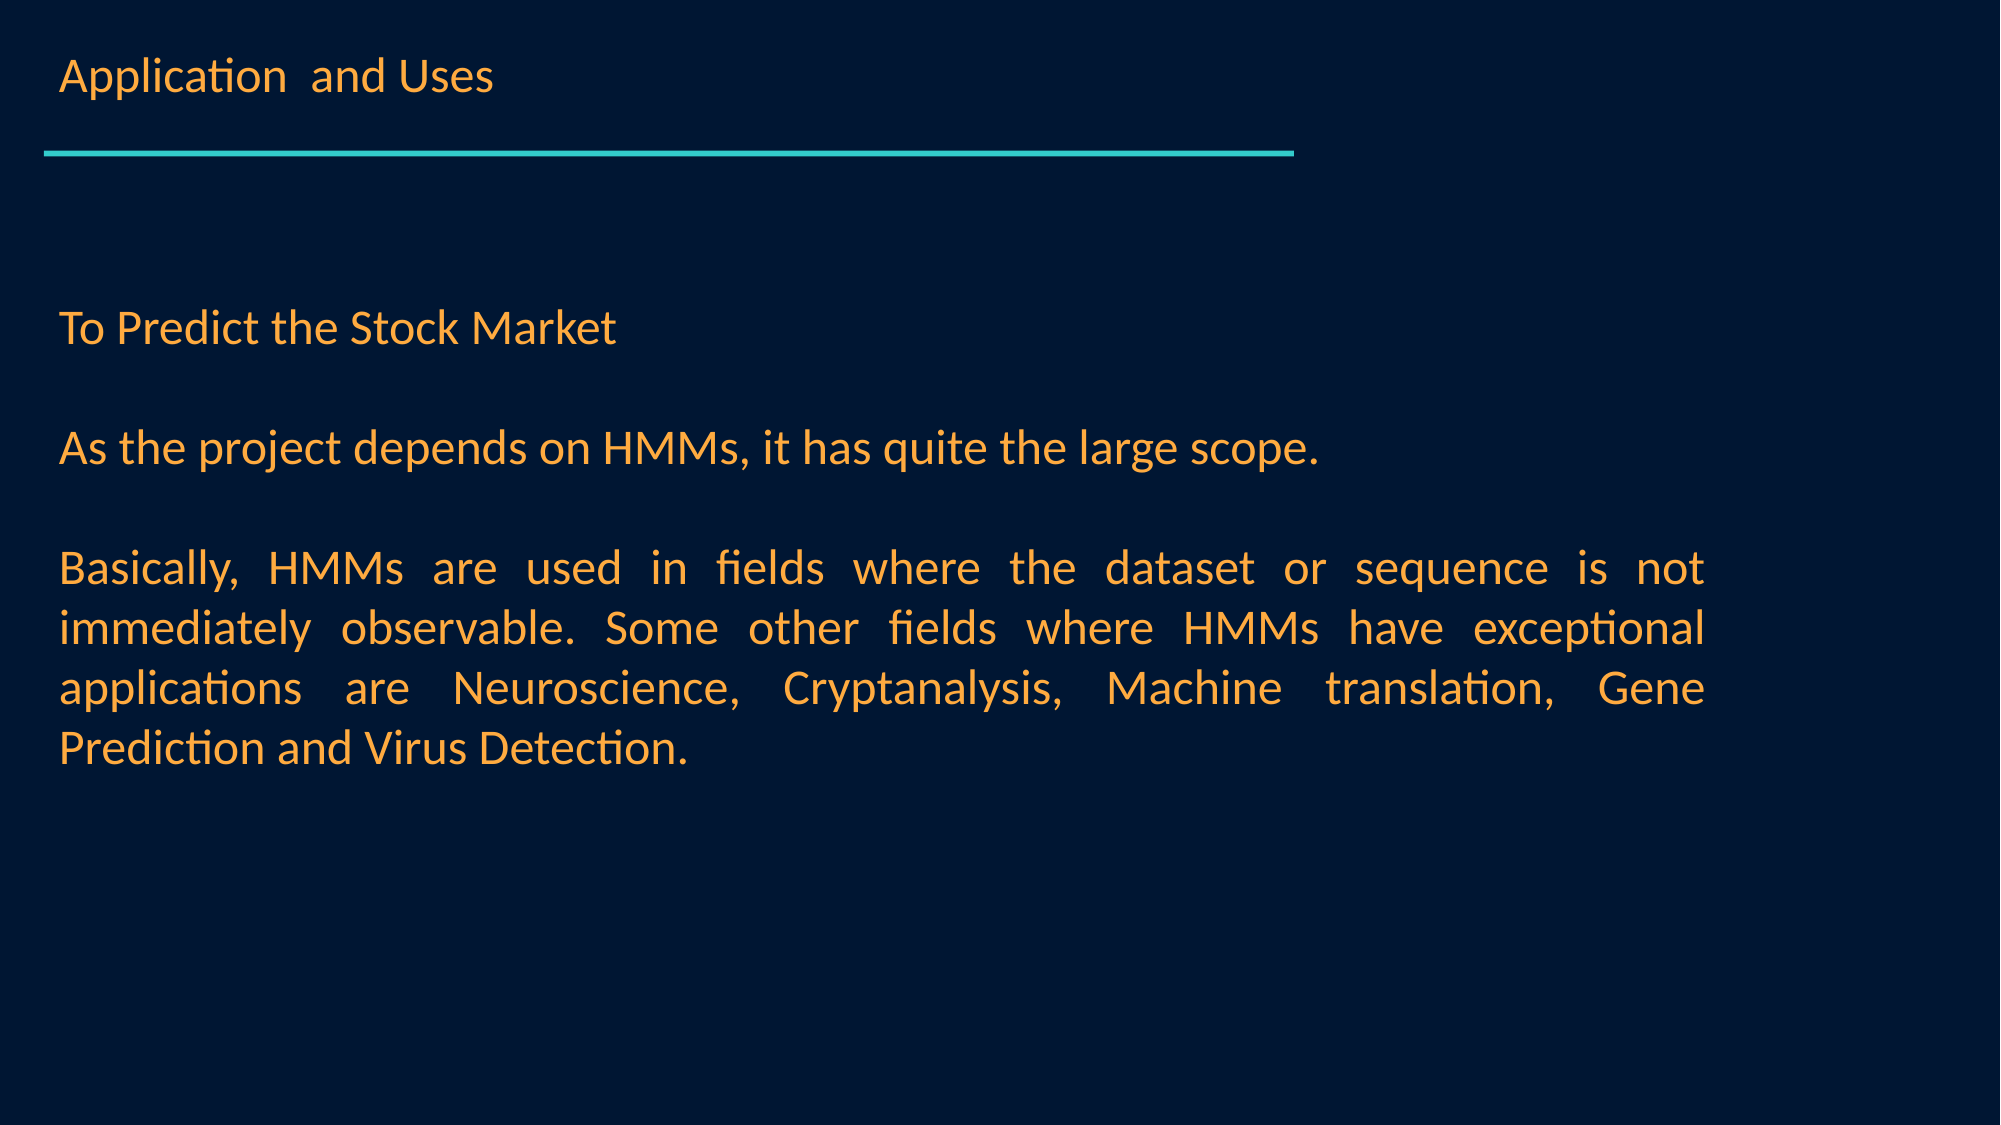

Application  and Uses

To Predict the Stock Market

As the project depends on HMMs, it has quite the large scope.

Basically, HMMs are used in fields where the dataset or sequence is not immediately observable. Some other fields where HMMs have exceptional applications are Neuroscience, Cryptanalysis, Machine translation, Gene Prediction and Virus Detection.